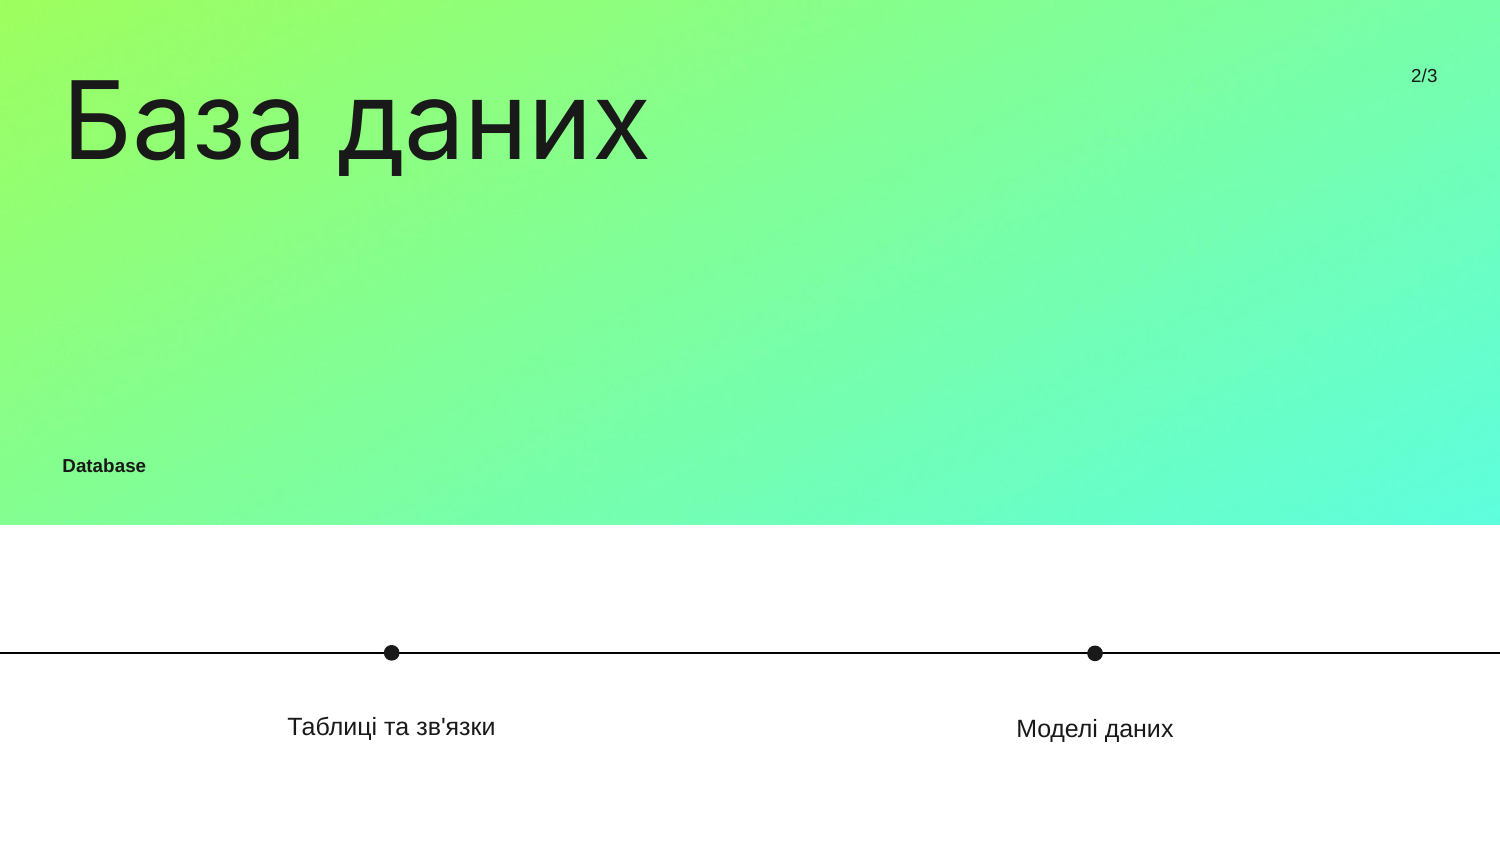

2/3
База даних
Database

Таблиці та зв'язки
Моделі даних